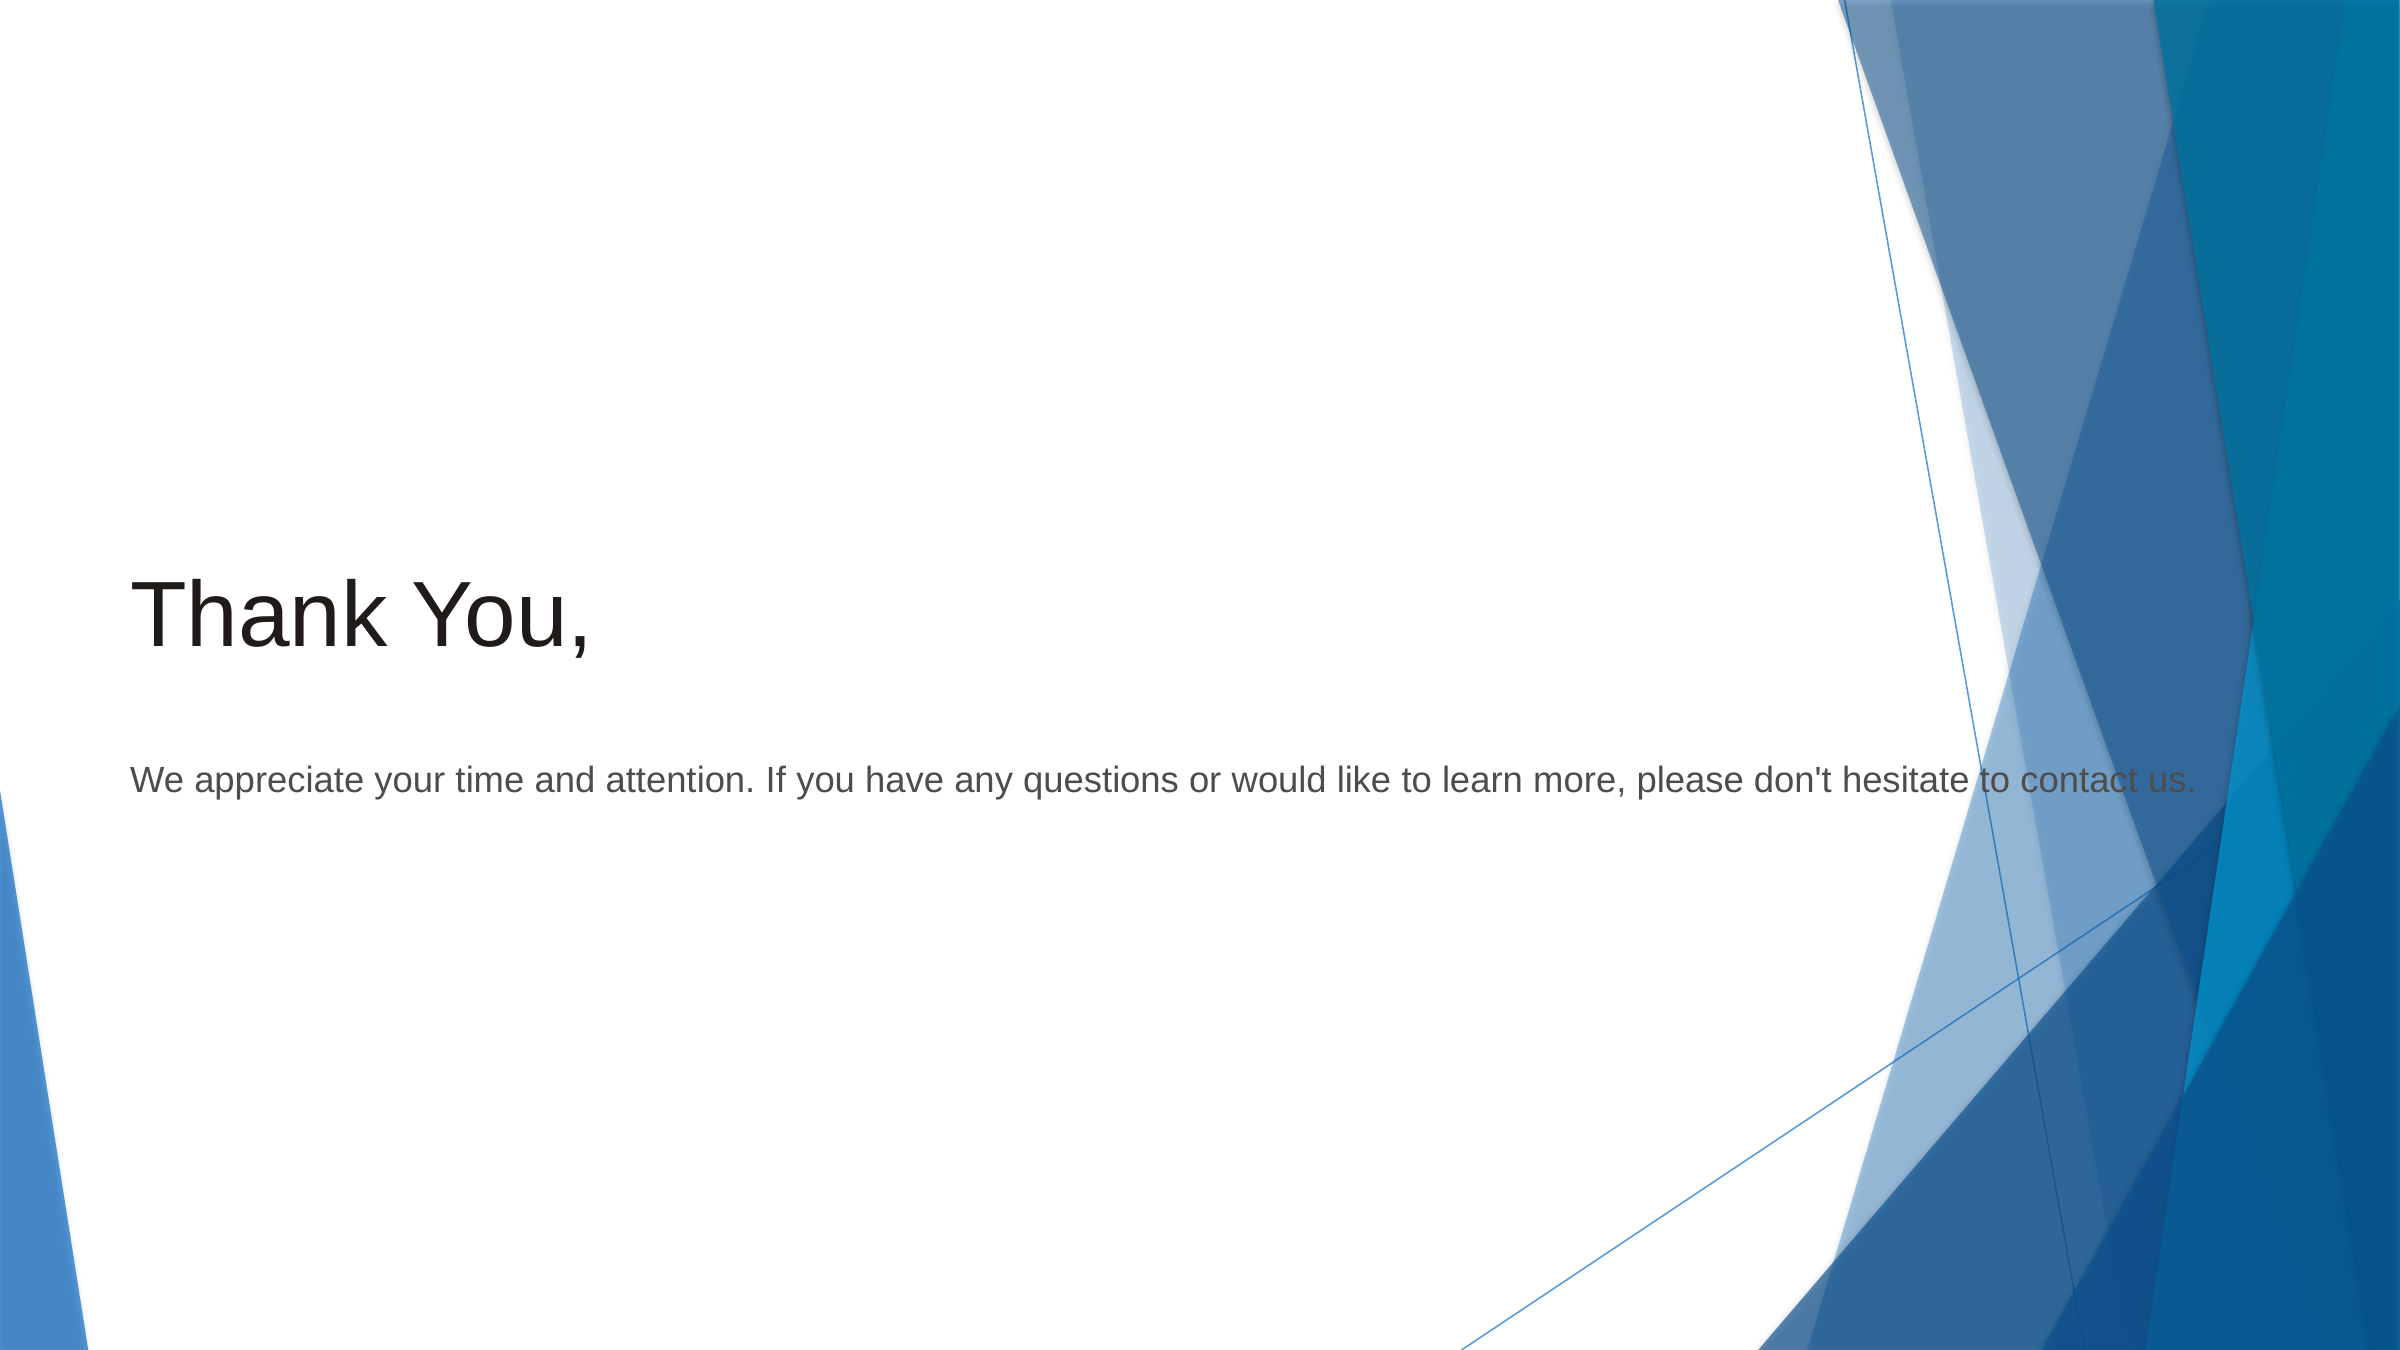

Thank You,
We appreciate your time and attention. If you have any questions or would like to learn more, please don't hesitate to contact us.